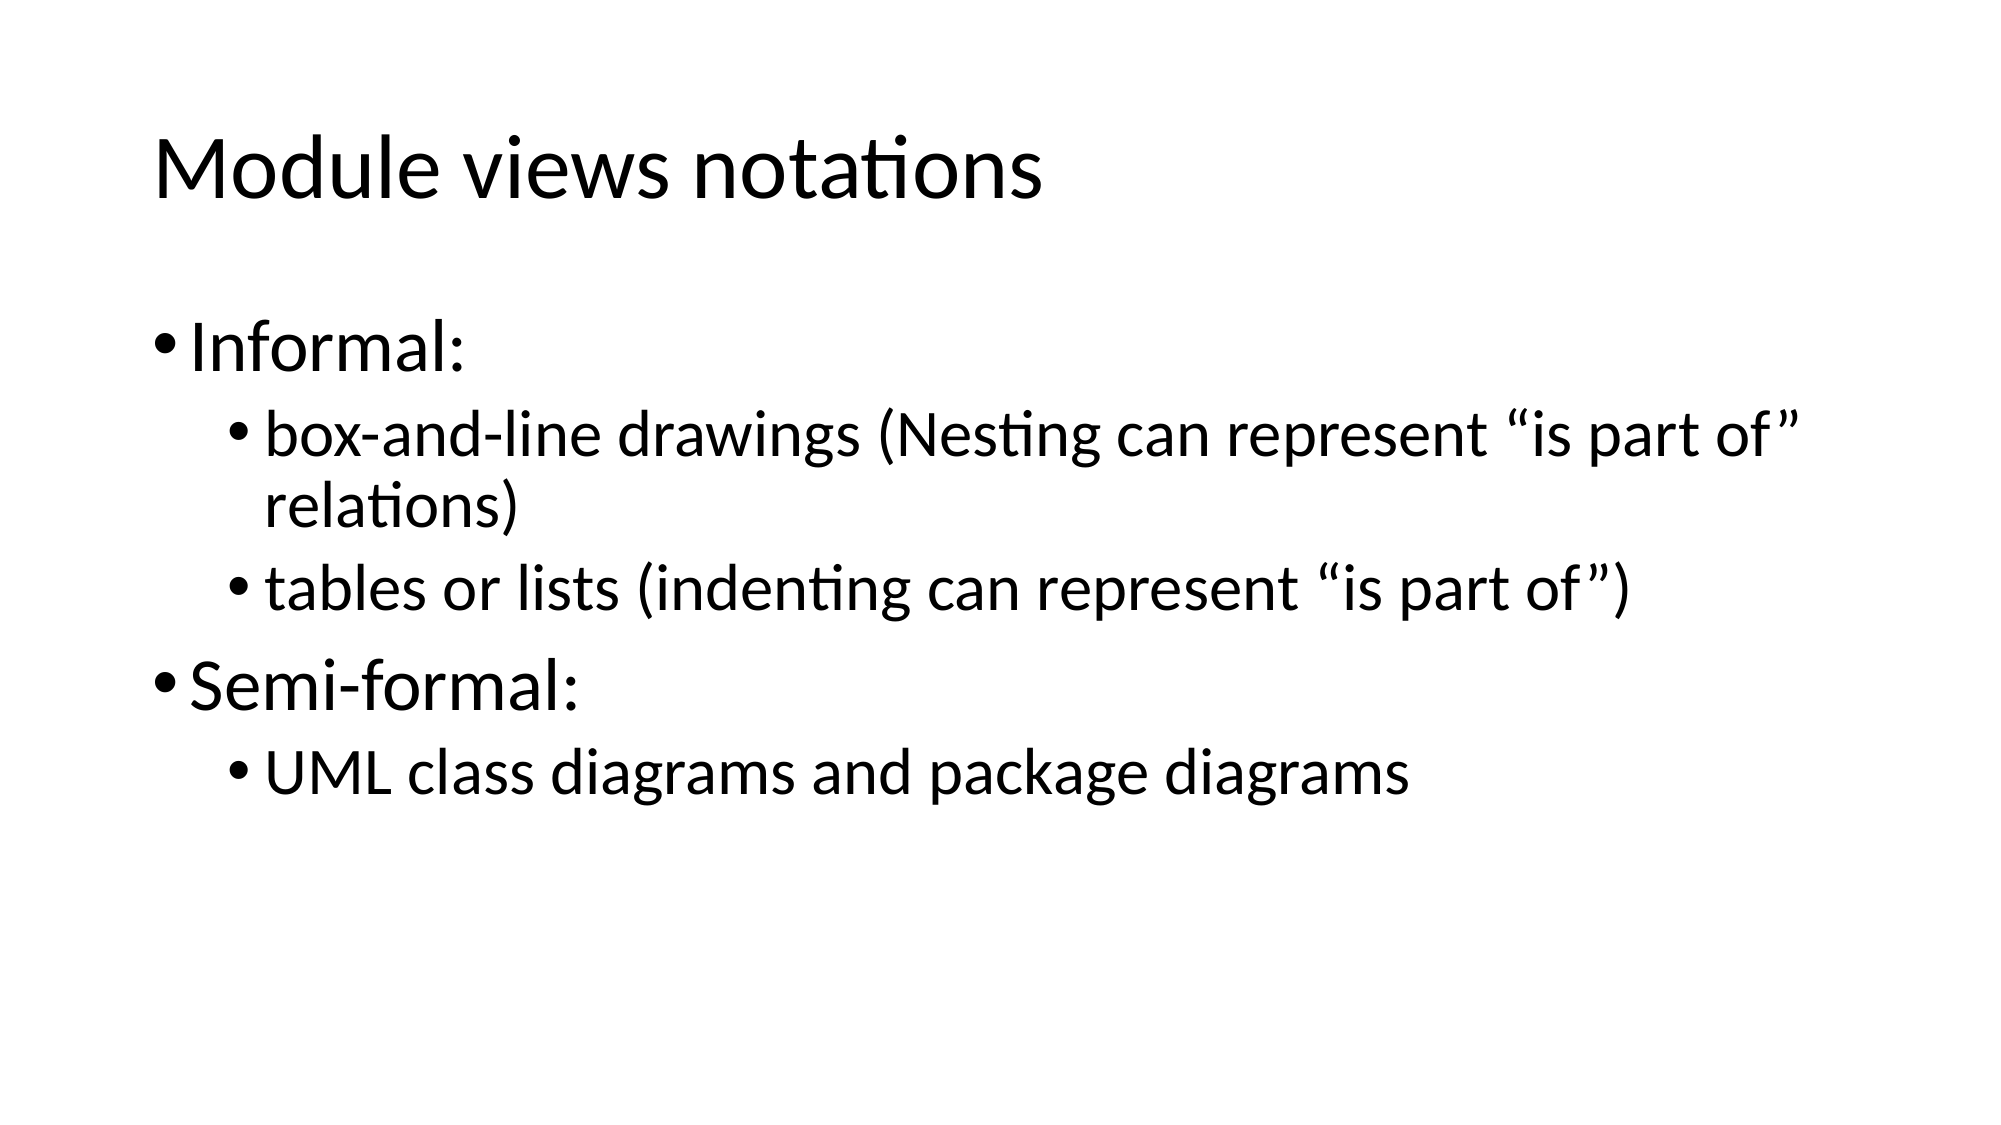

# Module views notations
Informal:
box-and-line drawings (Nesting can represent “is part of” relations)
tables or lists (indenting can represent “is part of”)
Semi-formal:
UML class diagrams and package diagrams